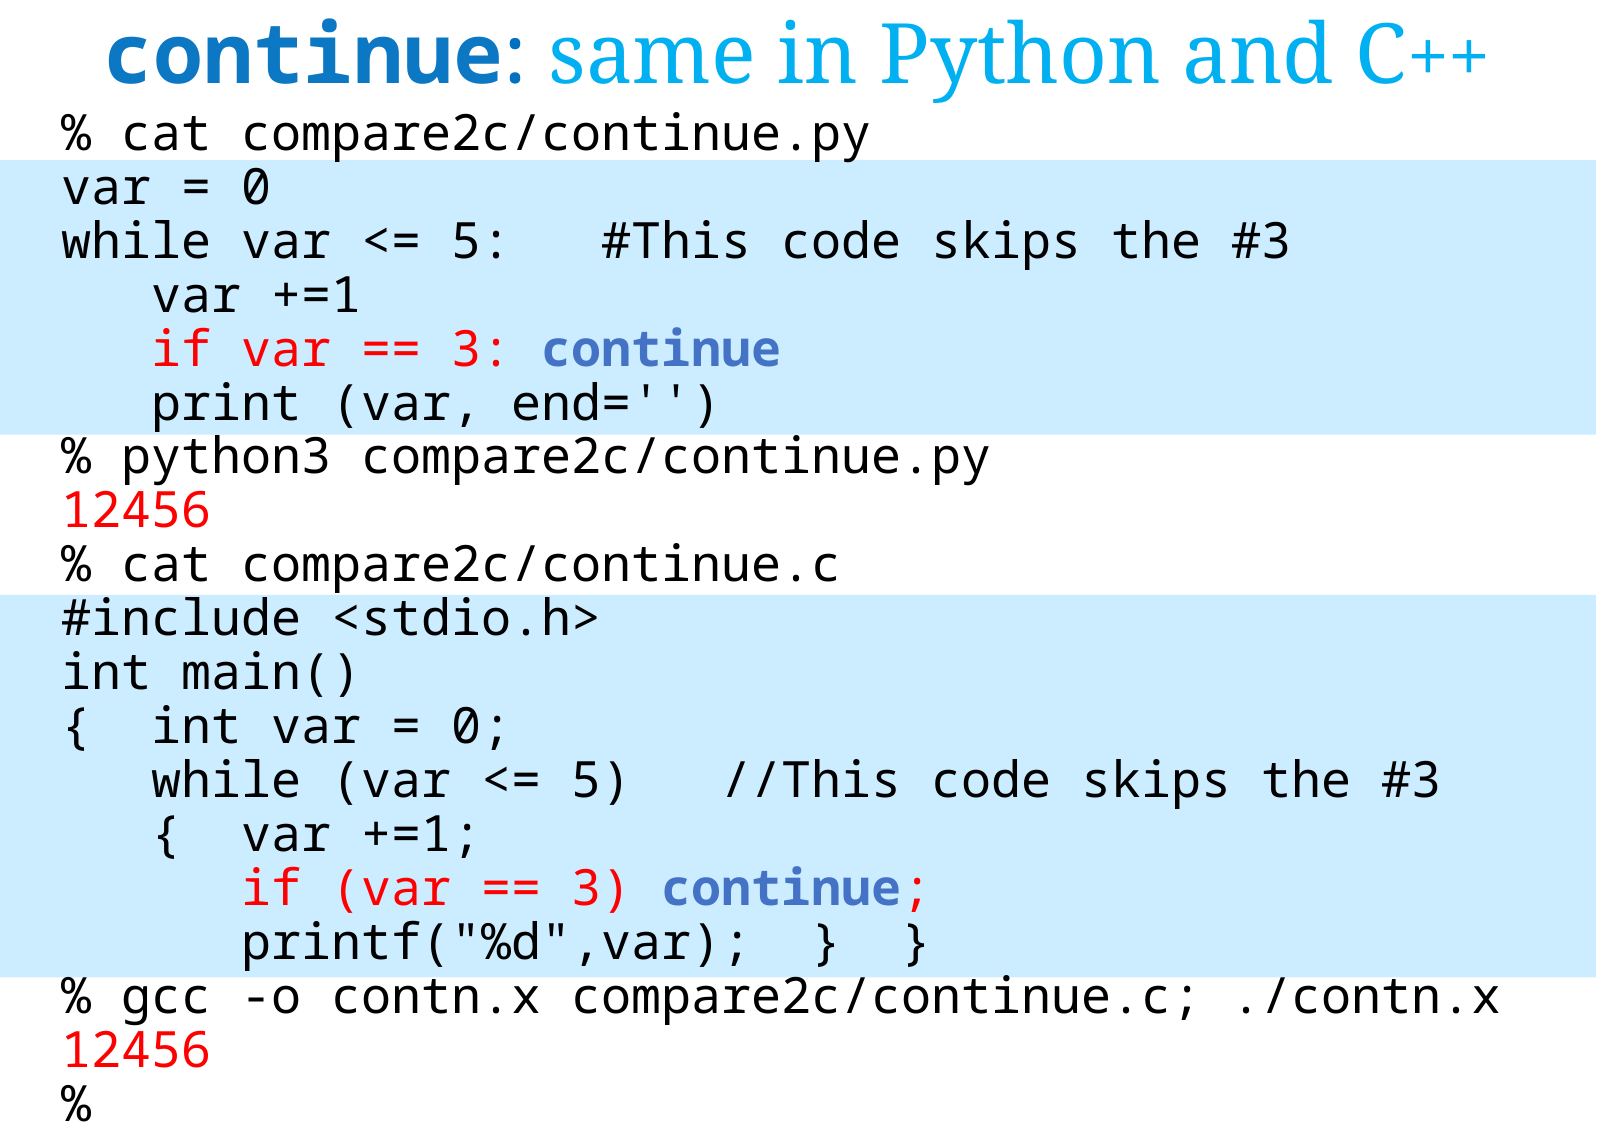

continue: same in Python and C++
% cat compare2c/continue.py
var = 0
while var <= 5:   #This code skips the #3
   var +=1
   if var == 3: continue
   print (var, end='')
% python3 compare2c/continue.py
12456
% cat compare2c/continue.c
#include <stdio.h>
int main()
{  int var = 0;
   while (var <= 5)   //This code skips the #3
   {  var +=1;
      if (var == 3) continue;
      printf("%d",var);  }  }
% gcc -o contn.x compare2c/continue.c; ./contn.x
12456
%